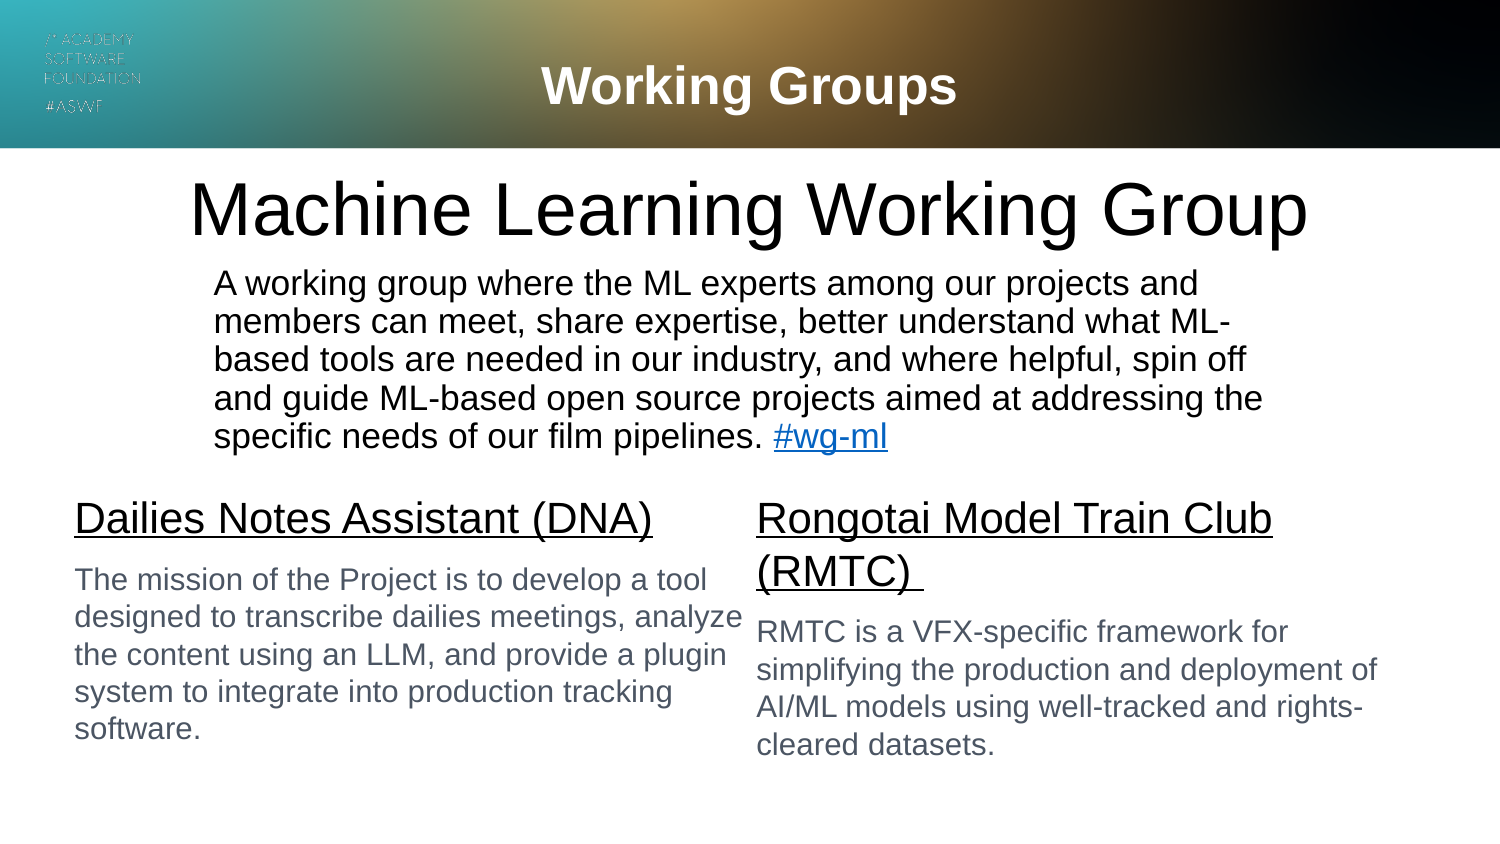

# Working Groups
Machine Learning Working Group

A working group where the ML experts among our projects and members can meet, share expertise, better understand what ML-based tools are needed in our industry, and where helpful, spin off and guide ML-based open source projects aimed at addressing the specific needs of our film pipelines. #wg-ml
Dailies Notes Assistant (DNA)
The mission of the Project is to develop a tool designed to transcribe dailies meetings, analyze the content using an LLM, and provide a plugin system to integrate into production tracking software.
Rongotai Model Train Club (RMTC)
RMTC is a VFX-specific framework for simplifying the production and deployment of AI/ML models using well-tracked and rights-cleared datasets.